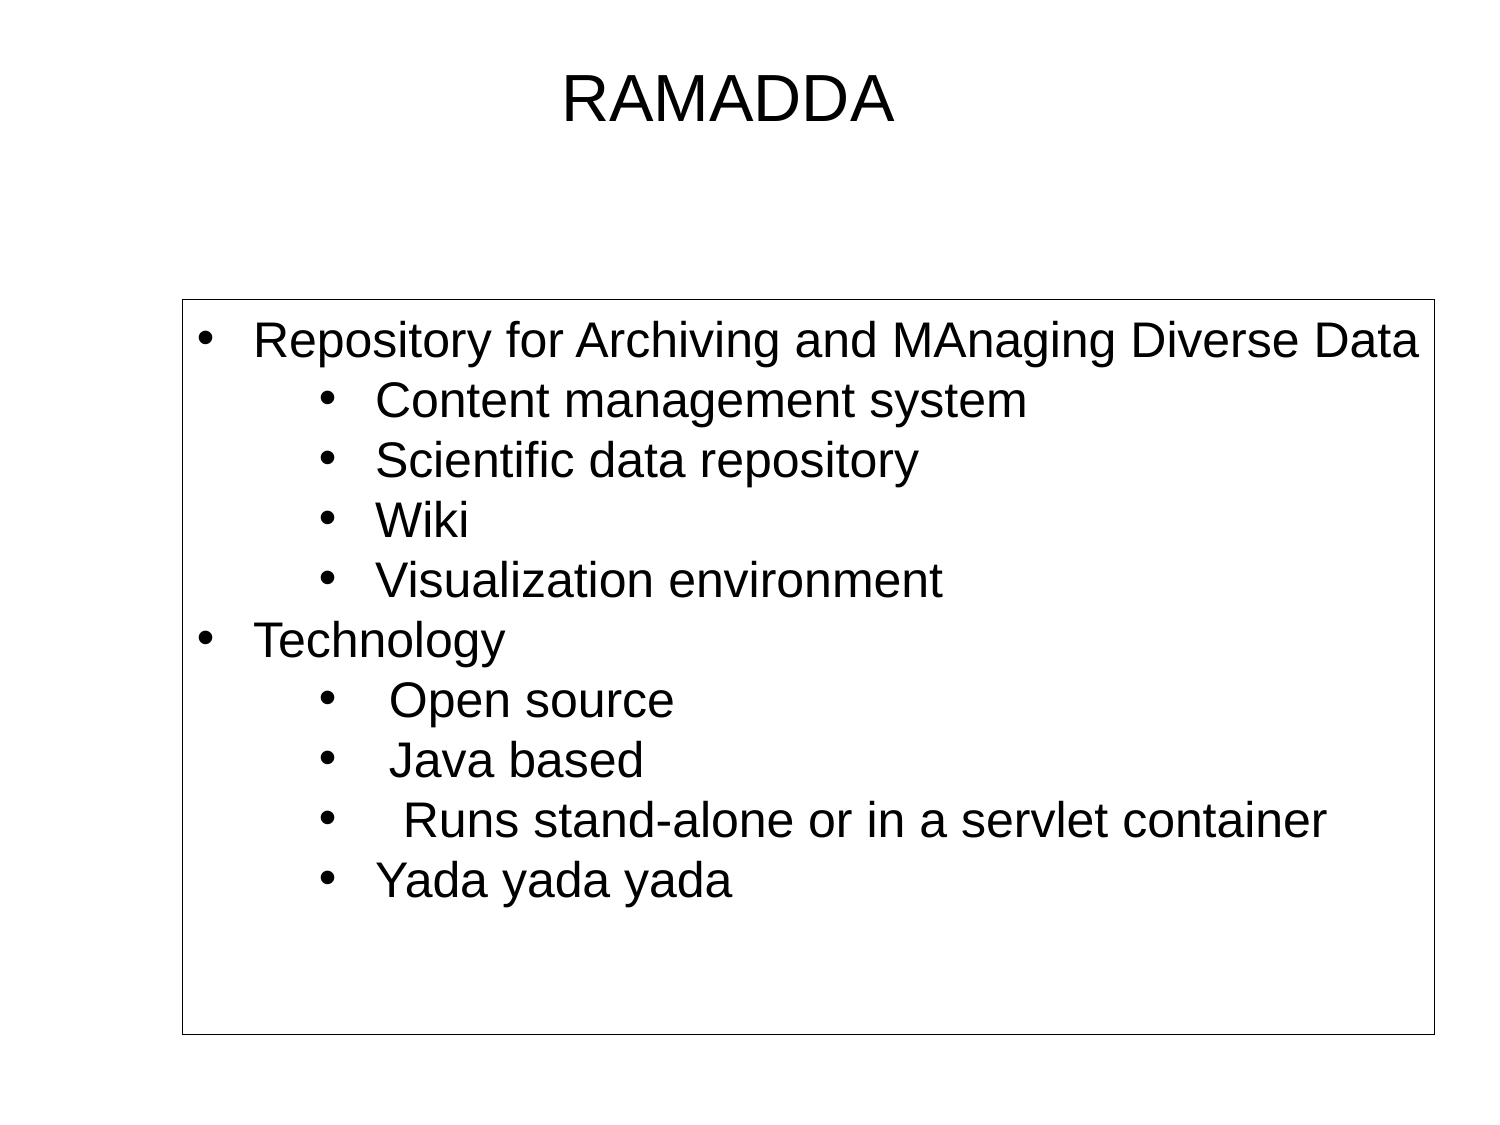

# RAMADDA
Repository for Archiving and MAnaging Diverse Data
Content management system
Scientific data repository
Wiki
Visualization environment
Technology
 Open source
 Java based
  Runs stand-alone or in a servlet container
Yada yada yada